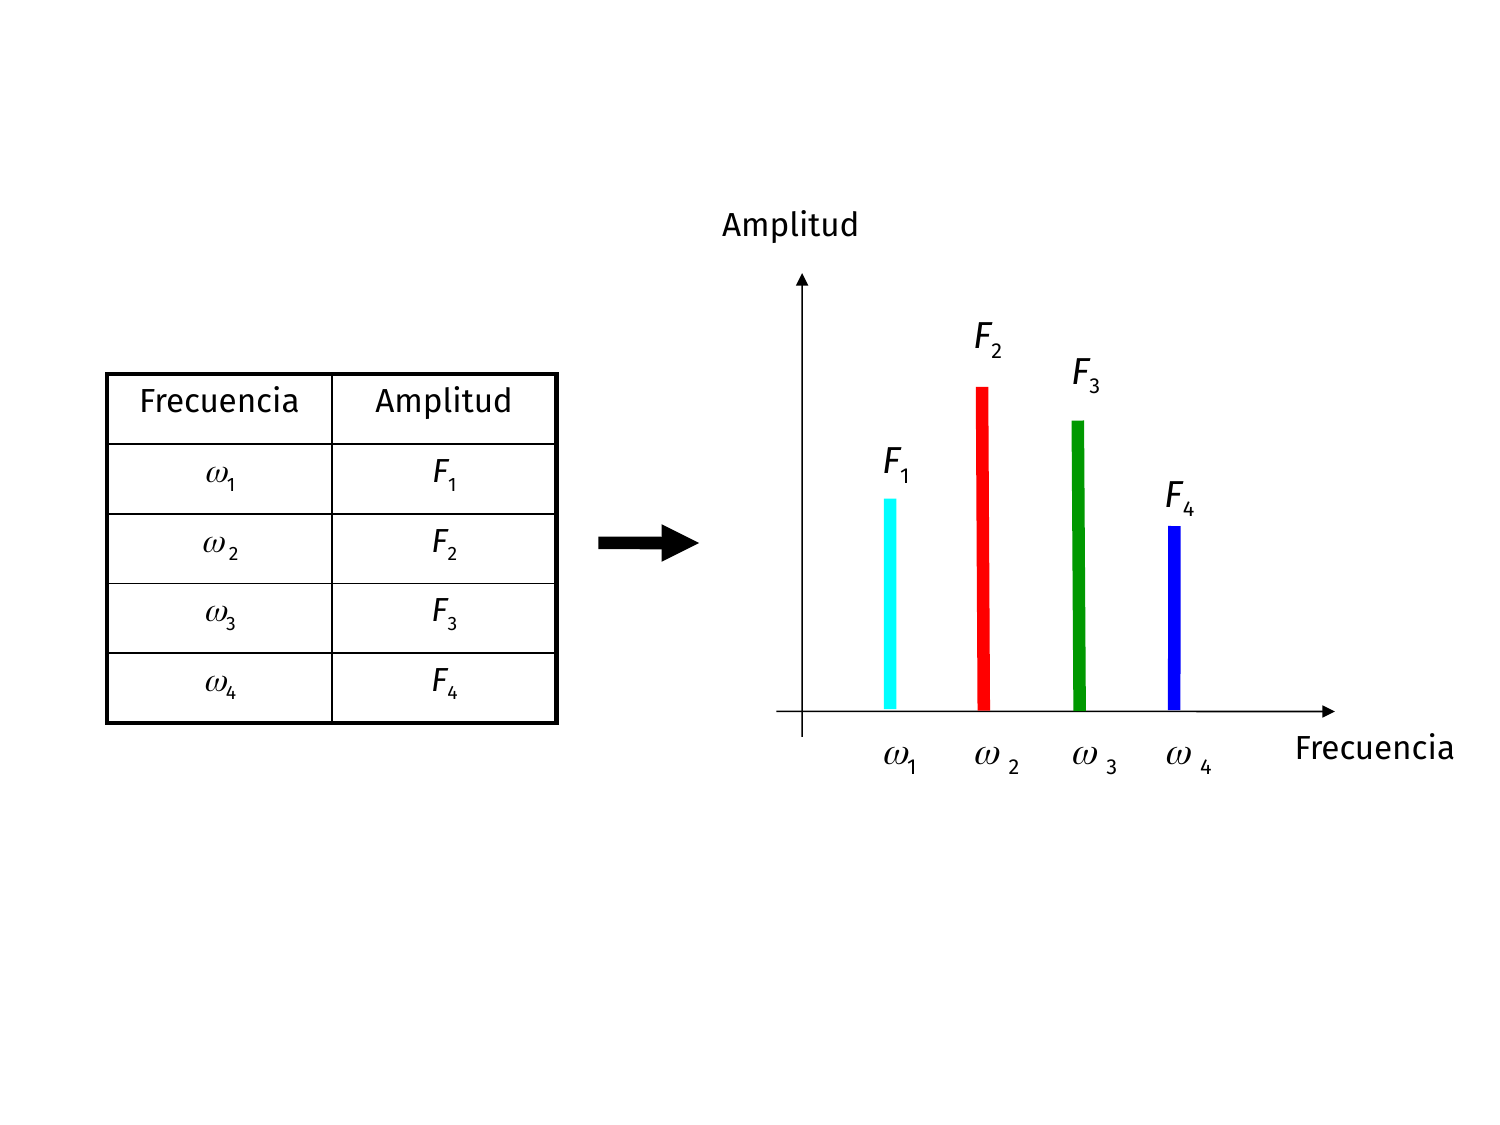

Amplitud

F2
F3
| Frecuencia | Amplitud |
| --- | --- |
| ω1 | F1 |
| ω 2 | F2 |
| ω3 | F3 |
| ω4 | F4 |

F1
F4

Frecuencia
ω1
ω 2
ω 3
ω 4